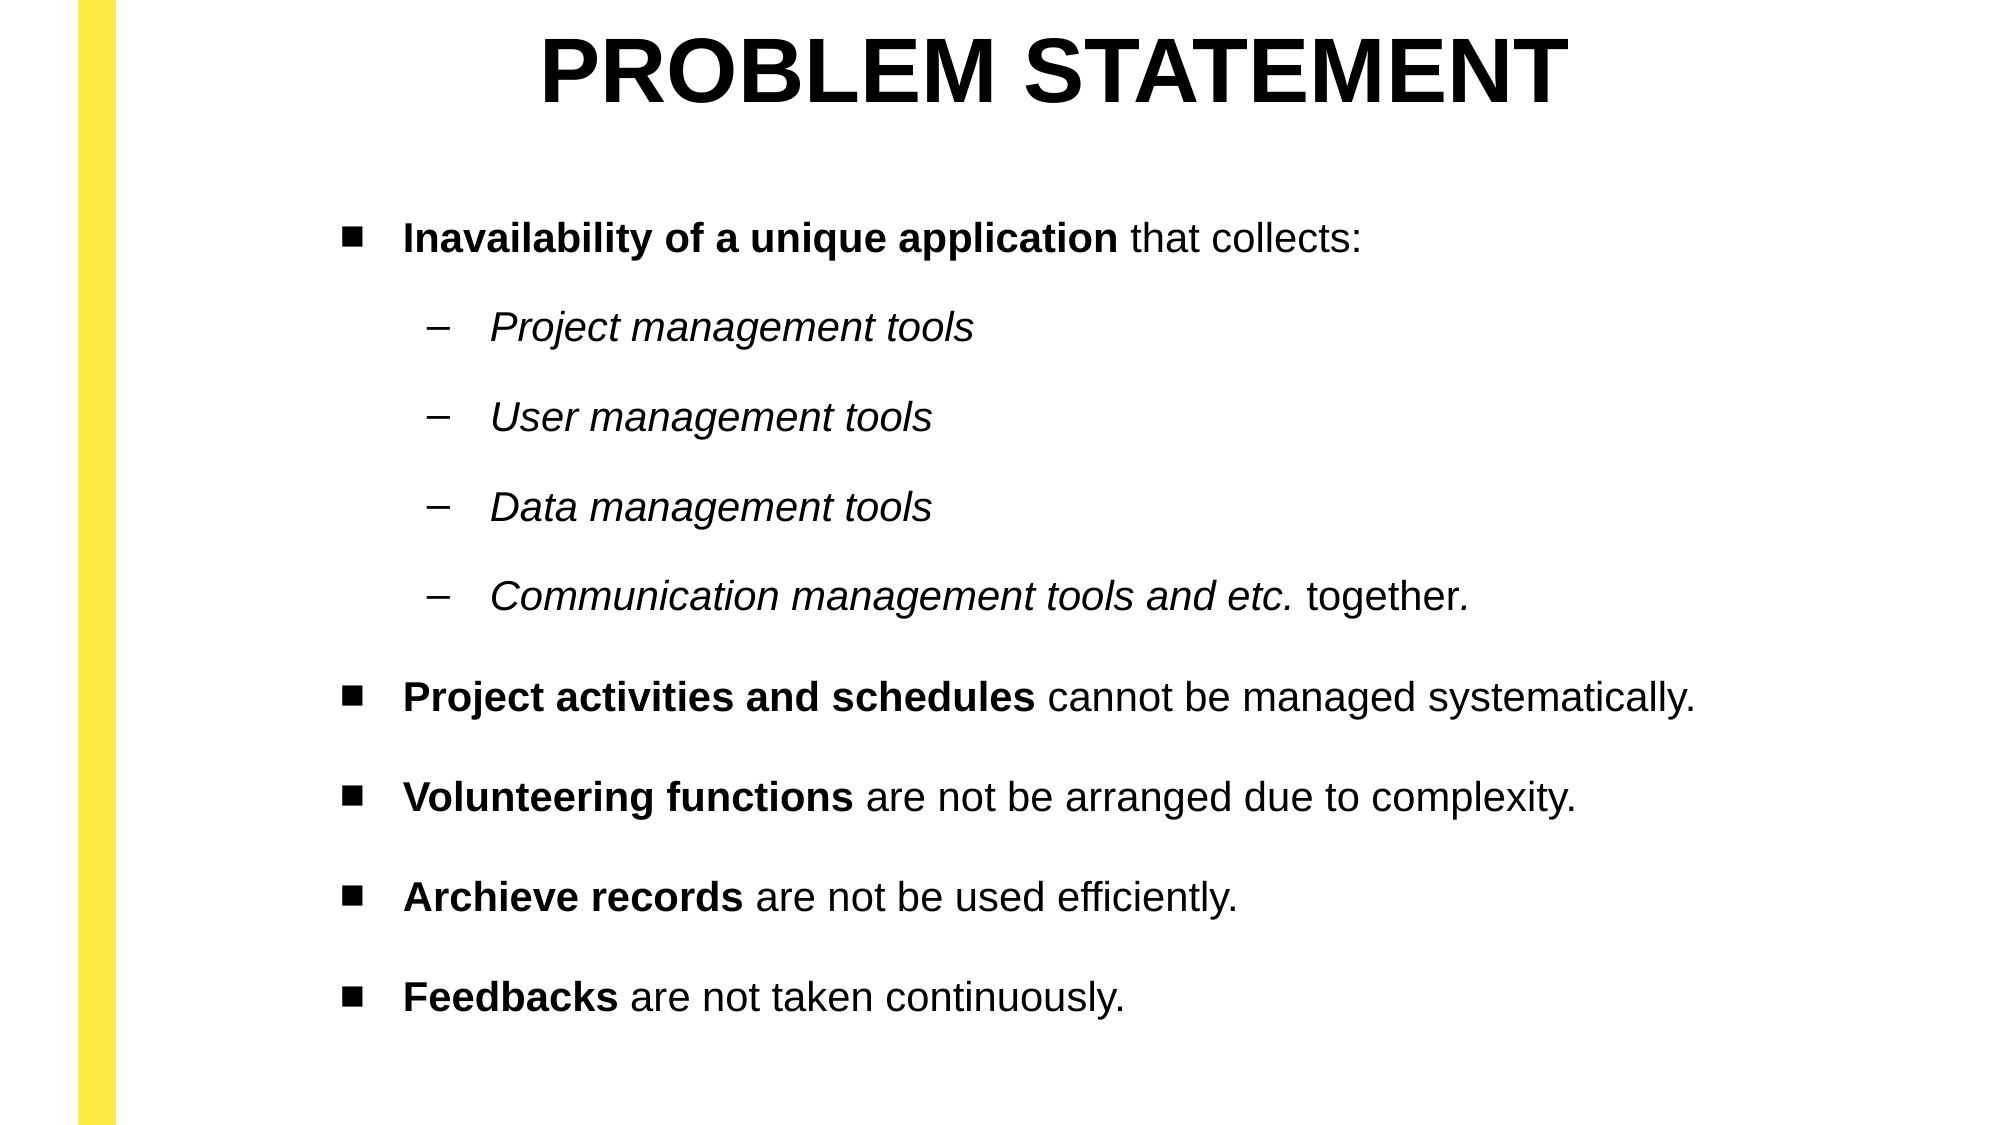

# PROBLEM STATEMENT
Inavailability of a unique application that collects:
Project management tools
User management tools
Data management tools
Communication management tools and etc. together.
Project activities and schedules cannot be managed systematically.
Volunteering functions are not be arranged due to complexity.
Archieve records are not be used efficiently.
Feedbacks are not taken continuously.